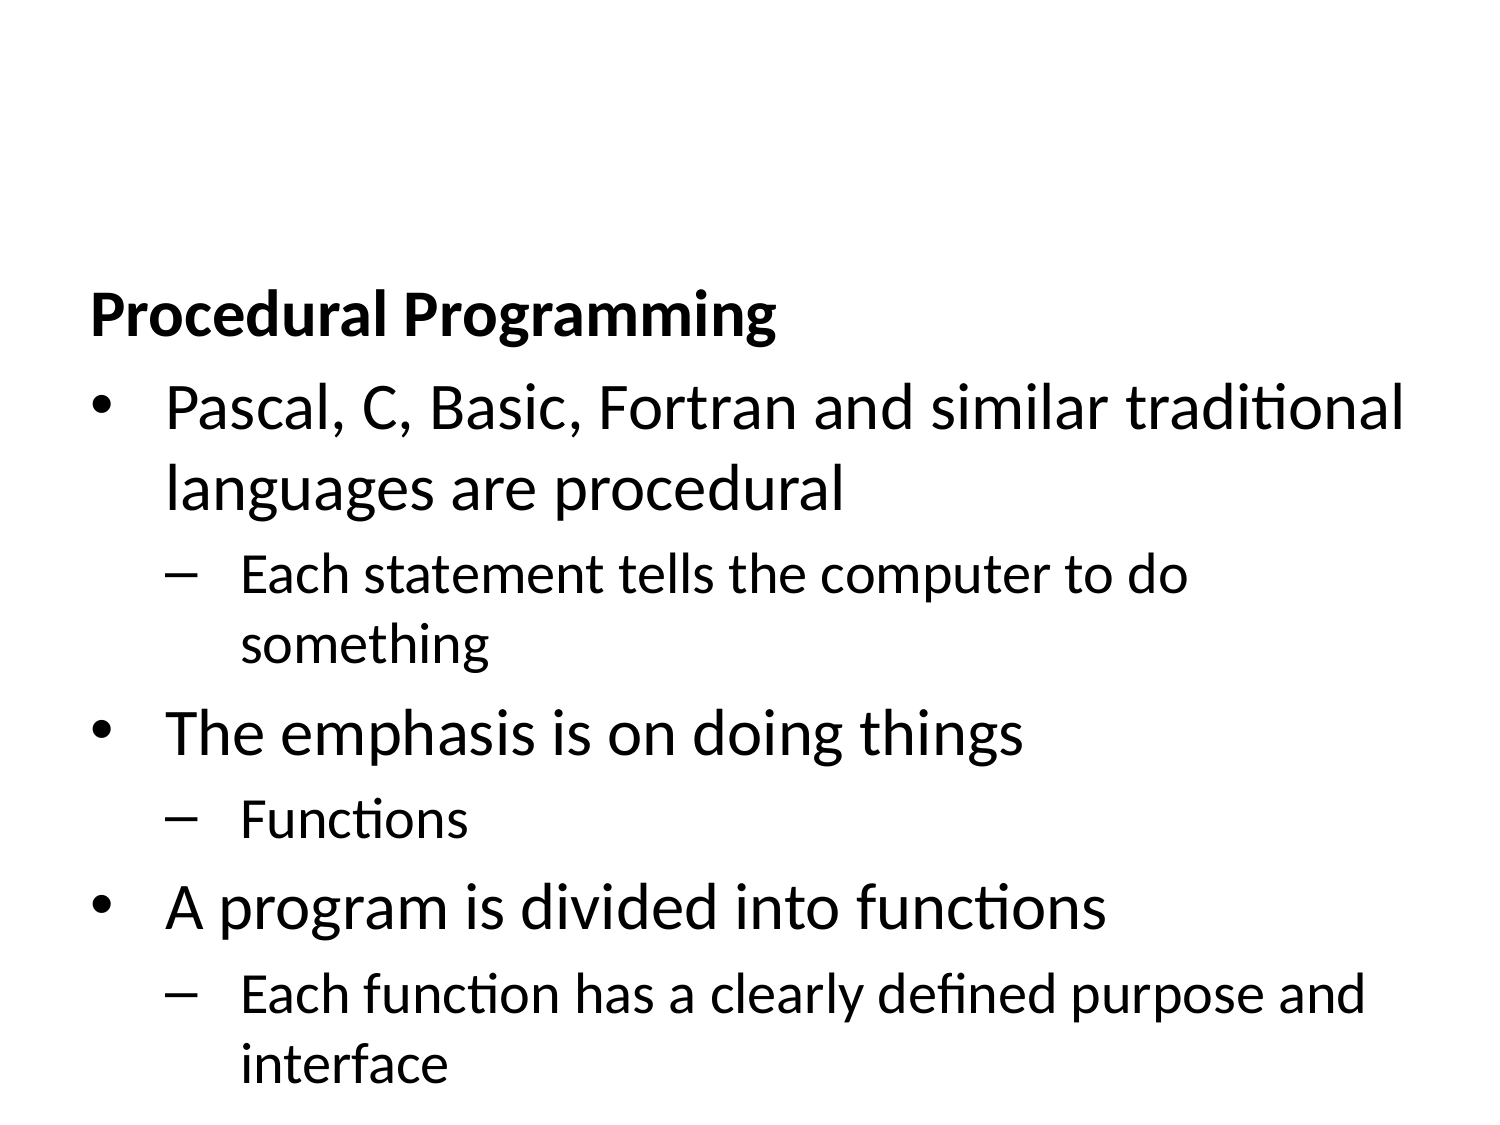

Procedural Programming
Pascal, C, Basic, Fortran and similar traditional languages are procedural
Each statement tells the computer to do something
The emphasis is on doing things
Functions
A program is divided into functions
Each function has a clearly defined purpose and interface